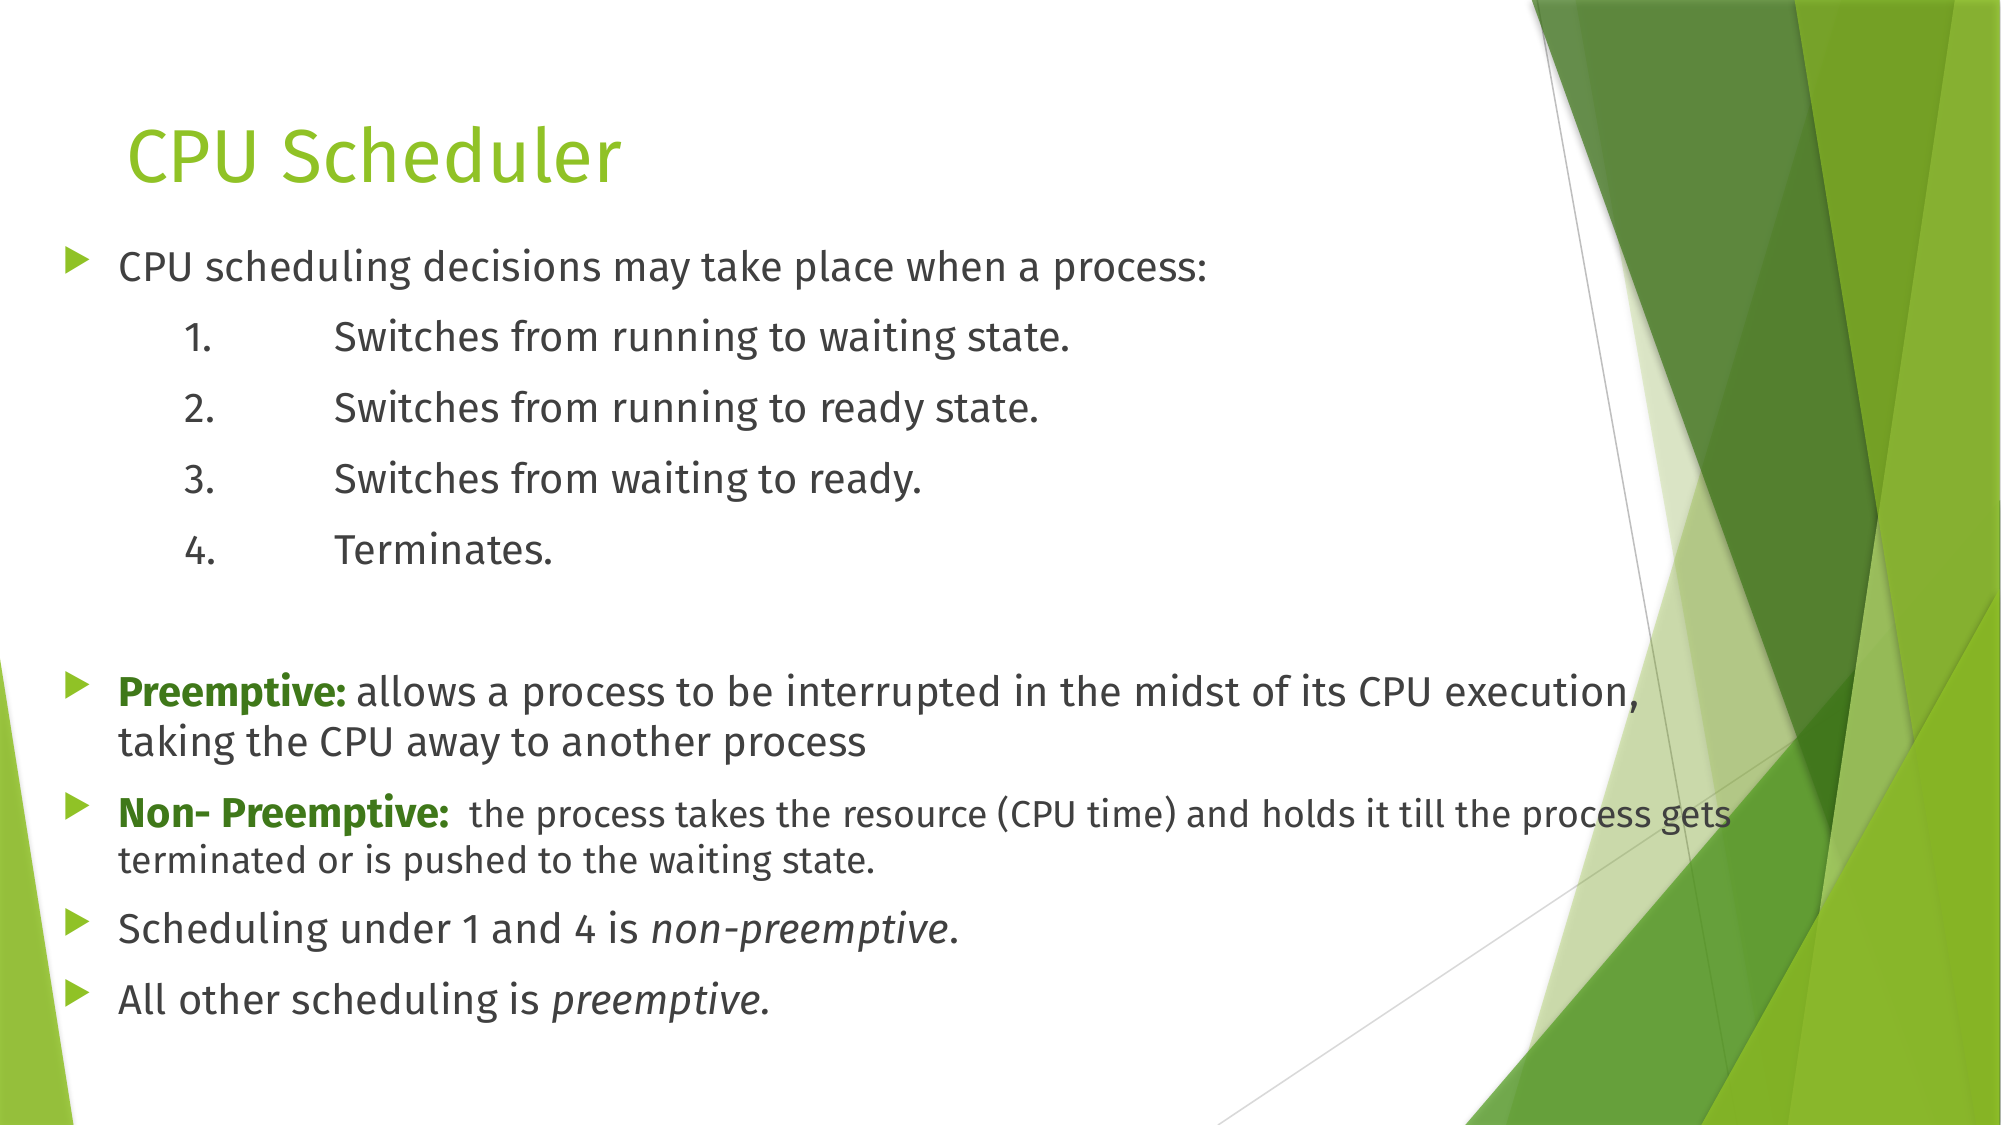

# CPU Scheduler
CPU scheduling decisions may take place when a process:
	1.	Switches from running to waiting state.
	2.	Switches from running to ready state.
	3.	Switches from waiting to ready.
	4.	Terminates.

Preemptive: allows a process to be interrupted in the midst of its CPU execution, taking the CPU away to another process
Non- Preemptive:  the process takes the resource (CPU time) and holds it till the process gets terminated or is pushed to the waiting state.
Scheduling under 1 and 4 is non-preemptive.
All other scheduling is preemptive.